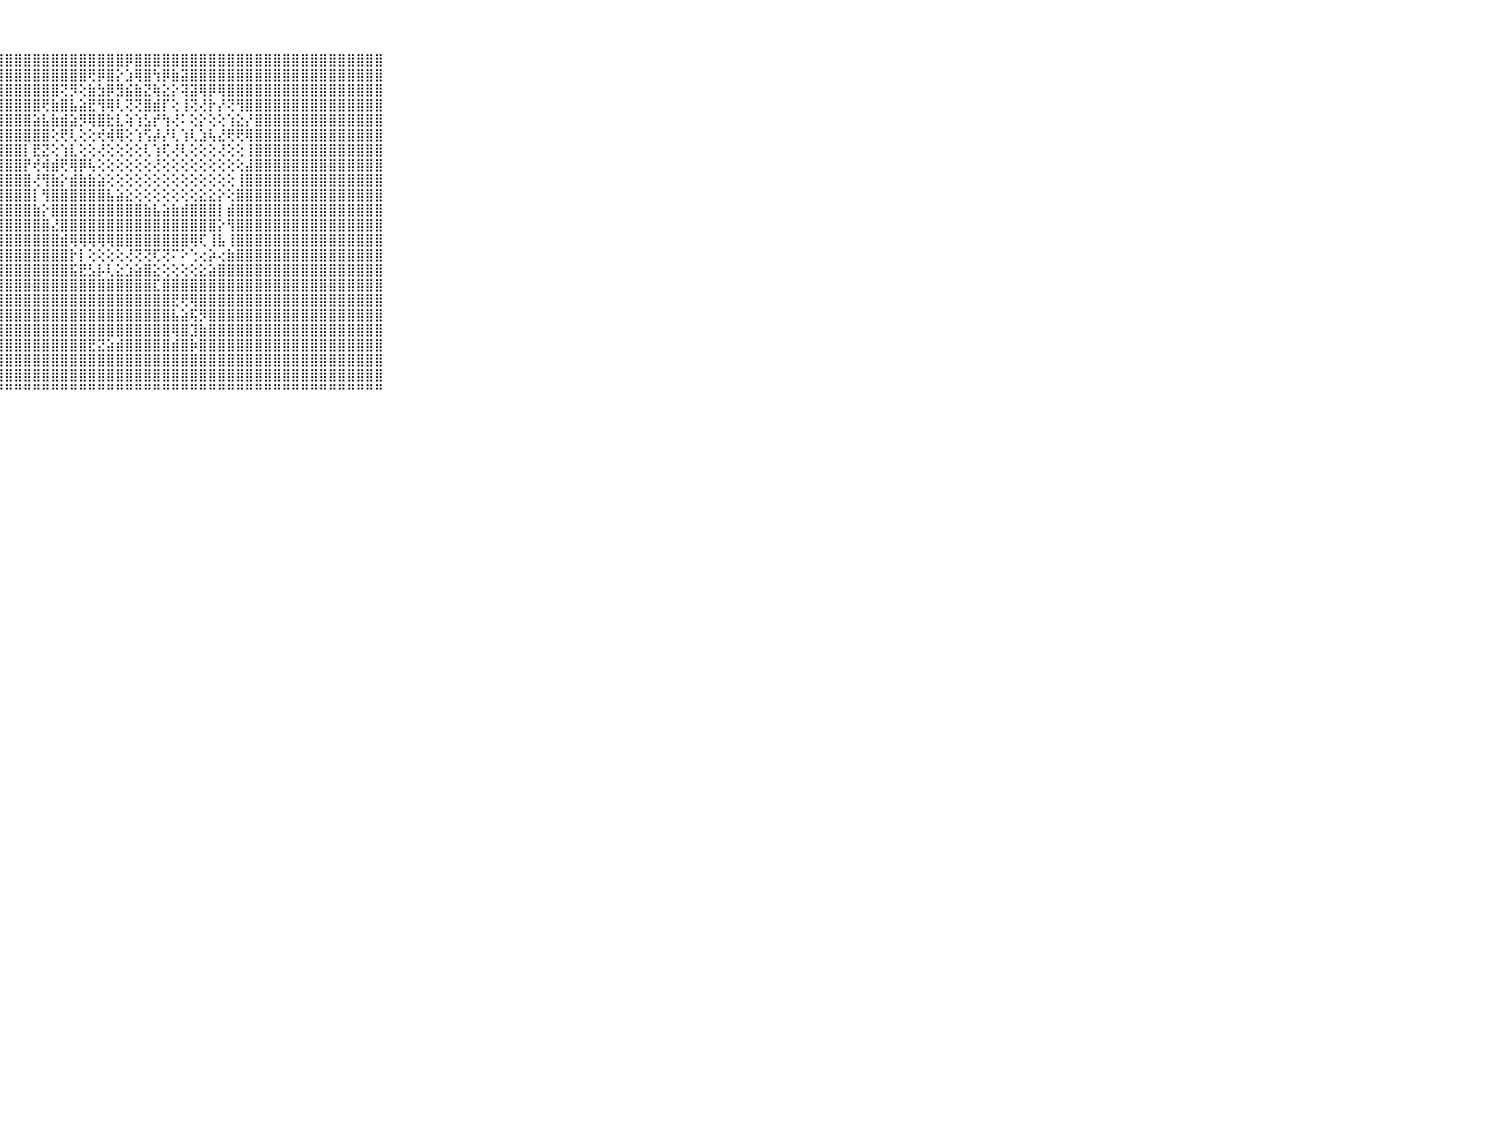

⠀⠀⠀⠀⠀⠀⠀⠀⠀⠀⠀⣿⣿⣿⣿⣿⣿⣿⣿⣿⣿⣿⣿⣿⣿⣿⣿⣿⣿⣿⣿⣿⣿⣿⣿⣿⣿⣿⣿⣿⣿⡿⣿⣿⣿⣿⣿⣿⣿⣿⣿⣿⣿⣿⣿⣿⣿⣿⣿⣿⣿⣿⣿⣿⣿⣿⣿⣿⣿⠀⠀⠀⠀⠀⠀⠀⠀⠀⠀⠀⠀
⠀⠀⠀⠀⠀⠀⠀⠀⠀⠀⠀⣿⣿⣿⣿⣿⣿⣿⣿⣿⣿⣿⣿⣿⣿⣿⣿⣿⣿⣿⣿⣿⣿⣿⣿⣿⣿⢟⡿⣿⡕⣱⢿⣿⢳⡿⣷⣽⣿⣿⣿⣿⣿⣿⣿⣿⣿⣿⣿⣿⣿⣿⣿⣿⣿⣿⣿⣿⣿⠀⠀⠀⠀⠀⠀⠀⠀⠀⠀⠀⠀
⠀⠀⠀⠀⠀⠀⠀⠀⠀⠀⠀⣿⣿⣿⣿⣿⣿⣿⣿⣿⣿⣿⣿⣿⣿⣿⣿⣿⣿⣿⣿⣿⣿⣿⢝⡻⢕⣷⣳⡿⣻⣮⣷⣝⢷⣕⡕⢽⣽⢿⡿⢿⣿⣿⣿⣿⣿⣿⣿⣿⣿⣿⣿⣿⣿⣿⣿⣿⣿⠀⠀⠀⠀⠀⠀⠀⠀⠀⠀⠀⠀
⠀⠀⠀⠀⠀⠀⠀⠀⠀⠀⠀⣿⣿⣿⣿⣿⣿⣿⣿⣿⣿⣿⣿⣿⣿⣿⣿⣿⣿⣿⣿⣿⢟⣷⣿⣧⣵⣟⢻⢿⢇⢝⢝⣿⣾⡏⢕⢸⢝⢜⡗⡜⢝⢻⣿⣿⣿⣿⣿⣿⣿⣿⣿⣿⣿⣿⣿⣿⣿⠀⠀⠀⠀⠀⠀⠀⠀⠀⠀⠀⠀
⠀⠀⠀⠀⠀⠀⠀⠀⠀⠀⠀⣿⣿⣿⣿⣿⣿⣿⣿⣿⣿⣿⣿⣿⣿⣿⣿⣿⣿⣿⣿⣵⣧⣷⣾⣵⡻⢿⣿⣗⣇⢵⢱⣣⡞⢳⢜⠅⢕⡕⢕⢕⢱⣕⡜⣿⣿⣿⣿⣿⣿⣿⣿⣿⣿⣿⣿⣿⣿⠀⠀⠀⠀⠀⠀⠀⠀⠀⠀⠀⠀
⠀⠀⠀⠀⠀⠀⠀⠀⠀⠀⠀⣿⣿⣿⣿⣿⣿⣿⣿⣿⣿⣿⣿⣿⣿⣿⣿⣿⣿⣿⣿⣿⣿⢕⢟⢇⢕⢕⢞⢾⢿⢕⢱⢫⡼⡜⢇⢱⢇⣱⢧⣜⢟⢟⢿⣿⣿⣿⣿⣿⣿⣿⣿⣿⣿⣿⣿⣿⣿⠀⠀⠀⠀⠀⠀⠀⠀⠀⠀⠀⠀
⠀⠀⠀⠀⠀⠀⠀⠀⠀⠀⠀⣿⣿⣿⣿⣿⣿⣿⣿⣿⣿⣿⣿⣿⣿⣿⣿⣿⣿⣿⡇⣟⣝⢕⢱⣇⢕⢕⢜⢕⢕⢕⢕⢇⢱⢏⢜⢇⢕⢕⢕⢜⢕⢕⢸⣿⣿⣿⣿⣿⣿⣿⣿⣿⣿⣿⣿⣿⣿⠀⠀⠀⠀⠀⠀⠀⠀⠀⠀⠀⠀
⠀⠀⠀⠀⠀⠀⠀⠀⠀⠀⠀⣿⣿⣿⣿⣿⣿⣿⣿⣿⣿⣿⣿⣿⣿⣿⣿⣿⣿⣿⡟⢞⢾⣾⢟⢿⡿⢧⢕⢕⢕⢕⢕⢕⢜⢕⢕⢕⢕⢕⢕⢕⢕⢕⣼⣿⣿⣿⣿⣿⣿⣿⣿⣿⣿⣿⣿⣿⣿⠀⠀⠀⠀⠀⠀⠀⠀⠀⠀⠀⠀
⠀⠀⠀⠀⠀⠀⠀⠀⠀⠀⠀⣿⣿⣿⣿⣿⣿⣿⣿⣿⣿⣿⣿⣿⣿⣿⣿⣿⣿⣿⣿⢜⢻⣷⡕⣾⣷⣷⣵⢕⢕⢕⢕⢕⢕⢕⢕⢕⢕⢕⢕⢕⢕⢸⣿⣿⣿⣿⣿⣿⣿⣿⣿⣿⣿⣿⣿⣿⣿⠀⠀⠀⠀⠀⠀⠀⠀⠀⠀⠀⠀
⠀⠀⠀⠀⠀⠀⠀⠀⠀⠀⠀⣿⣿⣿⣿⣿⣿⣿⣿⣿⣿⣿⣿⣿⣿⣿⣿⣿⣿⣿⣿⡇⢻⣿⣿⣿⣿⣿⣿⣧⣵⣕⢕⢕⢕⢕⢕⢕⢕⣕⣕⡕⢕⣿⣿⣿⣿⣿⣿⣿⣿⣿⣿⣿⣿⣿⣿⣿⣿⠀⠀⠀⠀⠀⠀⠀⠀⠀⠀⠀⠀
⠀⠀⠀⠀⠀⠀⠀⠀⠀⠀⠀⣿⣿⣿⣿⣿⣿⣿⣿⣿⣿⣿⣿⣿⣿⣿⣿⣿⣿⣿⣿⣷⡕⣿⣿⣿⣿⣿⣿⣿⣿⣿⣿⣷⣧⣵⣷⣾⣿⣿⣿⡇⣾⣿⣿⣿⣿⣿⣿⣿⣿⣿⣿⣿⣿⣿⣿⣿⣿⠀⠀⠀⠀⠀⠀⠀⠀⠀⠀⠀⠀
⠀⠀⠀⠀⠀⠀⠀⠀⠀⠀⠀⣿⣿⣿⣿⣿⣿⣿⣿⣿⣿⣿⣿⣿⣿⣿⣿⣿⣿⣿⣿⣿⣿⣜⣿⣿⣿⣿⣿⣿⣿⣿⣿⣿⣿⣿⣿⣿⣿⣿⣿⡕⢻⣿⣿⣿⣿⣿⣿⣿⣿⣿⣿⣿⣿⣿⣿⣿⣿⠀⠀⠀⠀⠀⠀⠀⠀⠀⠀⠀⠀
⠀⠀⠀⠀⠀⠀⠀⠀⠀⠀⠀⣿⣿⣿⣿⣿⣿⣿⣿⣿⣿⣿⣿⣿⣿⣿⣿⣿⣿⣿⣿⣿⣿⣿⣾⢿⢿⢿⢿⢿⣿⣿⣿⣿⣿⣿⣿⣿⢿⢏⢸⣧⢸⣿⣿⣿⣿⣿⣿⣿⣿⣿⣿⣿⣿⣿⣿⣿⣿⠀⠀⠀⠀⠀⠀⠀⠀⠀⠀⠀⠀
⠀⠀⠀⠀⠀⠀⠀⠀⠀⠀⠀⣿⣿⣿⣿⣿⣿⣿⣿⣿⣿⣿⣿⣿⣿⣿⣿⣿⣿⣿⣿⣿⣿⣿⣿⡗⡇⢕⢕⢕⢕⢜⢝⢝⢏⢝⠍⠕⢑⢔⡵⢔⣷⣿⣿⣿⣿⣿⣿⣿⣿⣿⣿⣿⣿⣿⣿⣿⣿⠀⠀⠀⠀⠀⠀⠀⠀⠀⠀⠀⠀
⠀⠀⠀⠀⠀⠀⠀⠀⠀⠀⠀⣿⣿⣿⣿⣿⣿⣿⣿⣿⣿⣿⣿⣿⣿⣿⣿⣿⣿⣿⣿⣿⣿⣿⣿⣯⣟⣣⡧⢇⣕⣱⣵⣿⣕⢕⢕⢕⢕⣕⣵⣿⣿⣿⣿⣿⣿⣿⣿⣿⣿⣿⣿⣿⣿⣿⣿⣿⣿⠀⠀⠀⠀⠀⠀⠀⠀⠀⠀⠀⠀
⠀⠀⠀⠀⠀⠀⠀⠀⠀⠀⠀⣿⣿⣿⣿⣿⣿⣿⣿⣿⣿⣿⣿⣿⣿⣿⣿⣿⣿⣿⣿⣿⣿⣿⣿⣿⣿⣿⣿⣿⣿⣿⣿⣿⣏⣿⣿⣿⣿⣿⣿⣿⣿⣿⣿⣿⣿⣿⣿⣿⣿⣿⣿⣿⣿⣿⣿⣿⣿⠀⠀⠀⠀⠀⠀⠀⠀⠀⠀⠀⠀
⠀⠀⠀⠀⠀⠀⠀⠀⠀⠀⠀⣿⣿⣿⣿⣿⣿⣿⣿⣿⣿⣿⣿⣿⣿⣿⣿⣿⣿⣿⣿⣿⣿⣿⣿⣿⣿⣿⣿⣿⣿⣿⣿⣿⣿⣿⣟⢟⢿⣿⣿⣿⣿⣿⣿⣿⣿⣿⣿⣿⣿⣿⣿⣿⣿⣿⣿⣿⣿⠀⠀⠀⠀⠀⠀⠀⠀⠀⠀⠀⠀
⠀⠀⠀⠀⠀⠀⠀⠀⠀⠀⠀⣿⣿⣿⣿⣿⣿⣿⣿⣿⣿⣿⣿⣿⣿⣿⣿⣿⣿⣿⣿⣿⣿⣿⣿⣿⣿⣿⣿⣿⣿⣿⣿⣿⣿⣿⣧⣵⢯⡻⣿⣿⣿⣿⣿⣿⣿⣿⣿⣿⣿⣿⣿⣿⣿⣿⣿⣿⣿⠀⠀⠀⠀⠀⠀⠀⠀⠀⠀⠀⠀
⠀⠀⠀⠀⠀⠀⠀⠀⠀⠀⠀⣿⣿⣿⣿⣿⣿⣿⣿⣿⣿⣿⣿⣿⣿⣿⣿⣿⣿⣿⣿⣿⣿⣿⣿⣿⣿⣿⣿⣿⣿⣿⣿⣿⣿⣿⢿⣿⣹⣷⣿⣿⣿⣿⣿⣿⣿⣿⣿⣿⣿⣿⣿⣿⣿⣿⣿⣿⣿⠀⠀⠀⠀⠀⠀⠀⠀⠀⠀⠀⠀
⠀⠀⠀⠀⠀⠀⠀⠀⠀⠀⠀⣿⣿⣿⣿⣿⣿⣿⣿⣿⣿⣿⣿⣿⣿⣿⣿⣿⣿⣿⣿⣿⣿⣿⣿⣿⣿⣟⣝⣵⣾⣿⣿⣿⣿⣿⣾⣿⡷⣿⣿⣿⣿⣿⣿⣿⣿⣿⣿⣿⣿⣿⣿⣿⣿⣿⣿⣿⣿⠀⠀⠀⠀⠀⠀⠀⠀⠀⠀⠀⠀
⠀⠀⠀⠀⠀⠀⠀⠀⠀⠀⠀⣿⣿⣿⣿⣿⣿⣿⣿⣿⣿⣿⣿⣿⣿⣿⣿⣿⣿⣿⣿⣿⣿⣿⣿⣿⣿⣿⣿⣿⣿⣿⣿⣿⣿⣿⣿⣿⣿⣿⣿⣿⣿⣿⣿⣿⣿⣿⣿⣿⣿⣿⣿⣿⣿⣿⣿⣿⣿⠀⠀⠀⠀⠀⠀⠀⠀⠀⠀⠀⠀
⠀⠀⠀⠀⠀⠀⠀⠀⠀⠀⠀⣿⣿⣿⣿⣿⣿⣿⣿⣿⣿⣿⣿⣿⣿⣿⣿⣿⣿⣿⣿⣿⣿⣿⣿⣿⣿⣿⣿⣿⣿⣿⣿⣿⣿⣿⣿⣿⣿⣿⣿⣿⣿⣿⣿⣿⣿⣿⣿⣿⣿⣿⣿⣿⣿⣿⣿⣿⣿⠀⠀⠀⠀⠀⠀⠀⠀⠀⠀⠀⠀
⠀⠀⠀⠀⠀⠀⠀⠀⠀⠀⠀⠛⠛⠛⠛⠛⠛⠛⠛⠛⠛⠛⠛⠛⠛⠛⠛⠛⠛⠛⠛⠛⠛⠛⠛⠛⠛⠛⠛⠛⠛⠛⠛⠛⠛⠛⠛⠛⠛⠛⠛⠛⠛⠛⠛⠛⠛⠛⠛⠛⠛⠛⠛⠛⠛⠛⠛⠛⠛⠀⠀⠀⠀⠀⠀⠀⠀⠀⠀⠀⠀